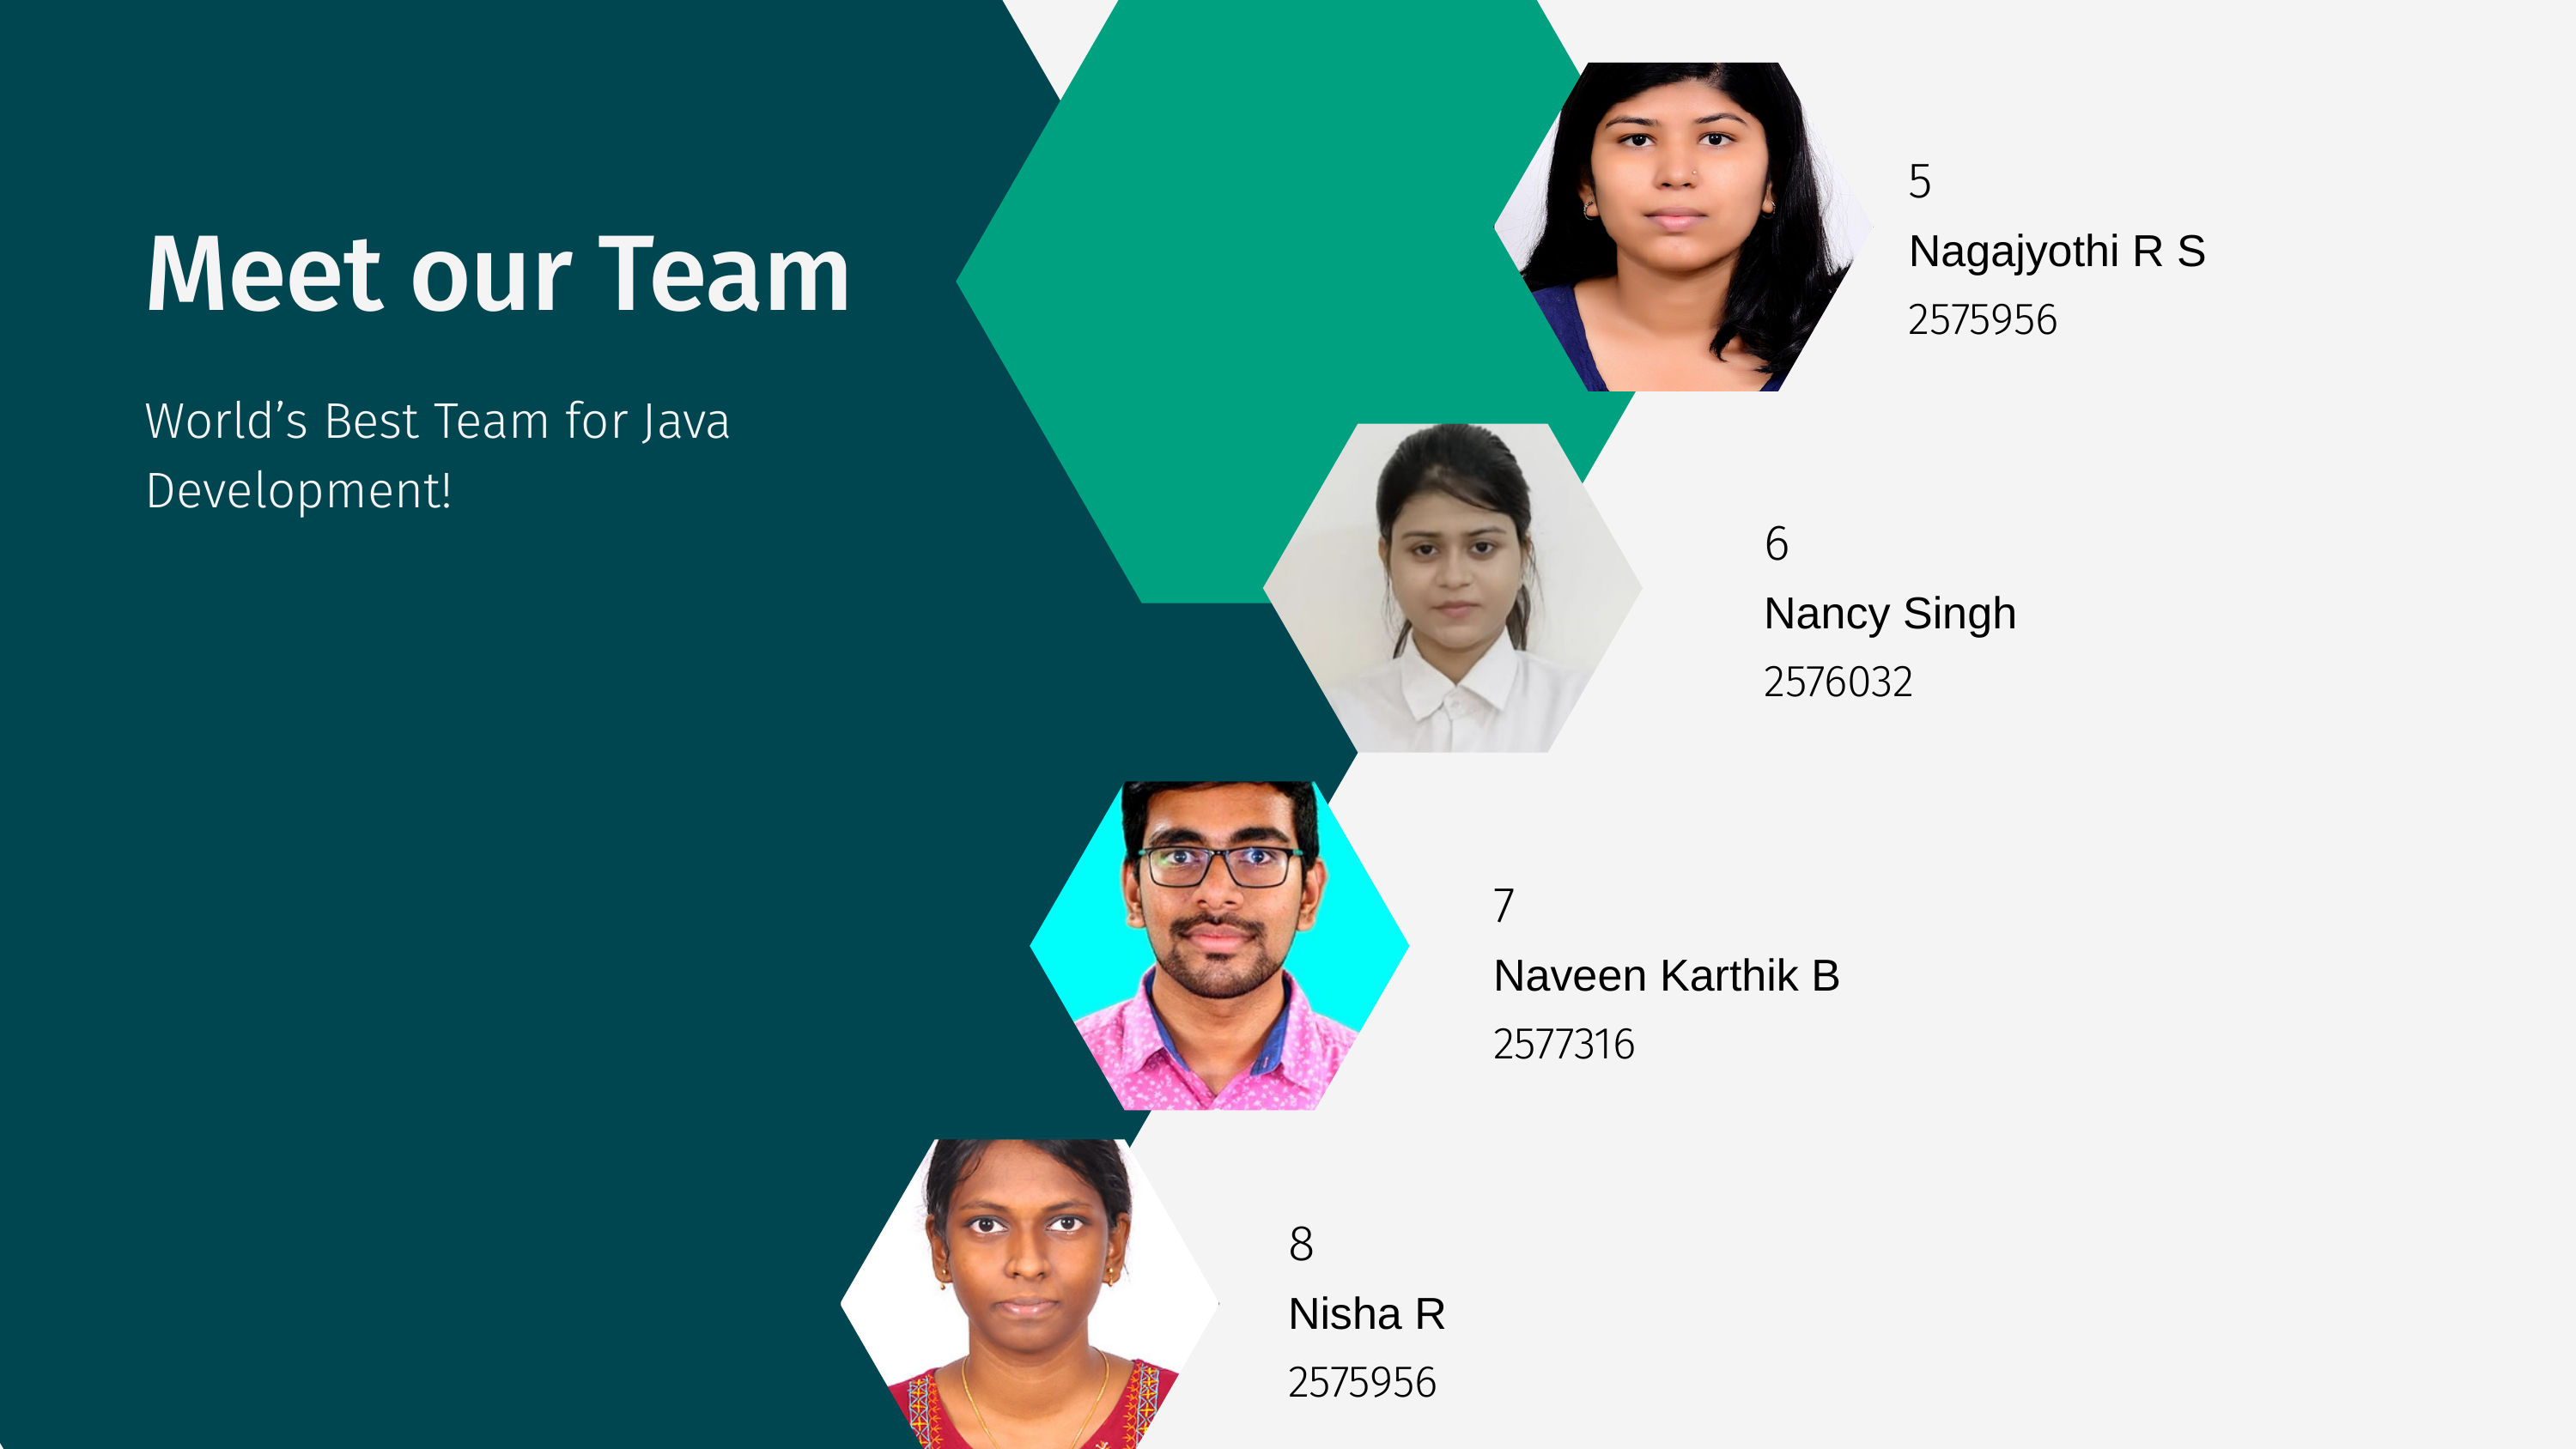

5
Nagajyothi R S
2575956
Meet our Team
World’s Best Team for Java Development!

6
Nancy Singh
2576032

7
Naveen Karthik B
2577316

8
Nisha R
2575956